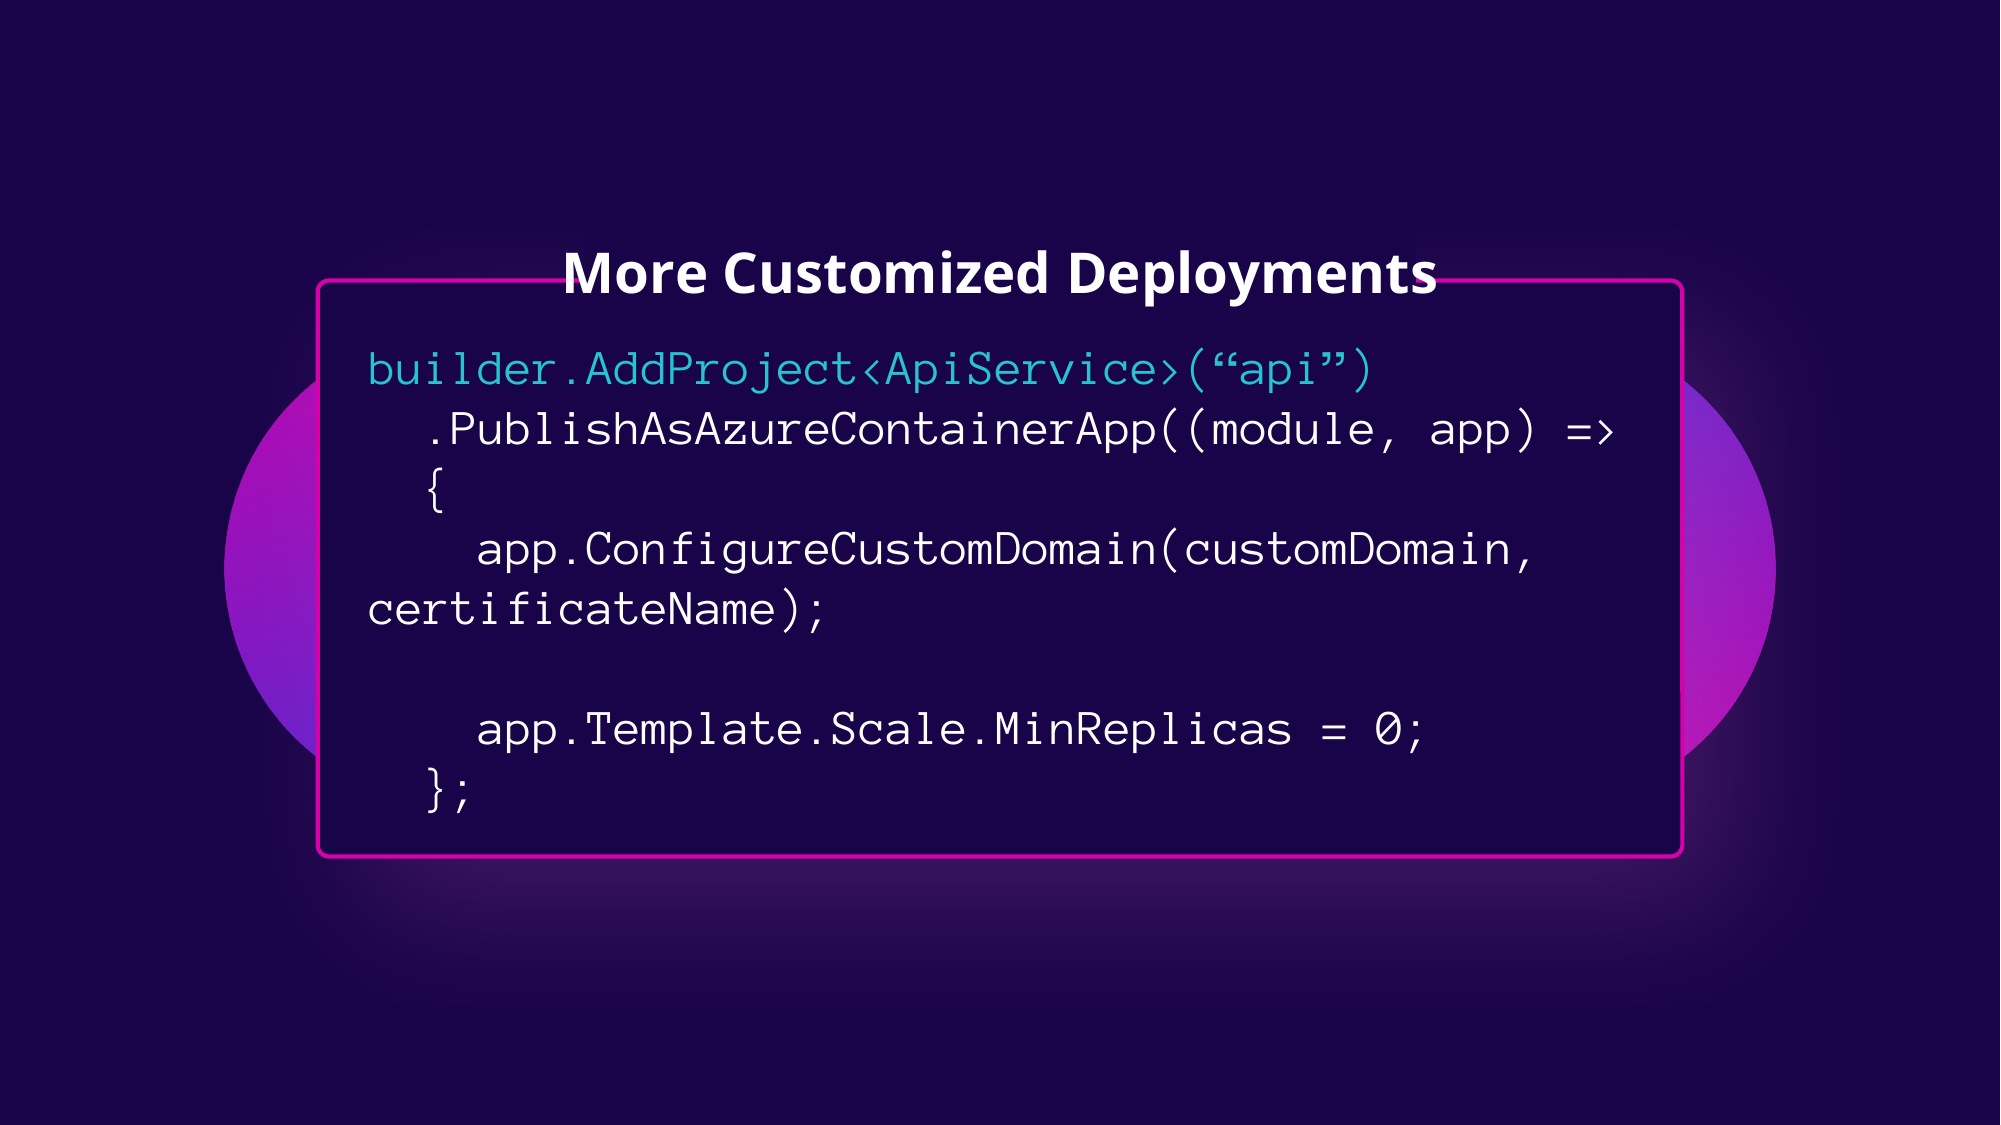

# More Customized Deployments
builder.AddProject<ApiService>(“api”)
  .PublishAsAzureContainerApp((module, app) =>
  {
    app.ConfigureCustomDomain(customDomain, 	certificateName);

    app.Template.Scale.MinReplicas = 0;
  };